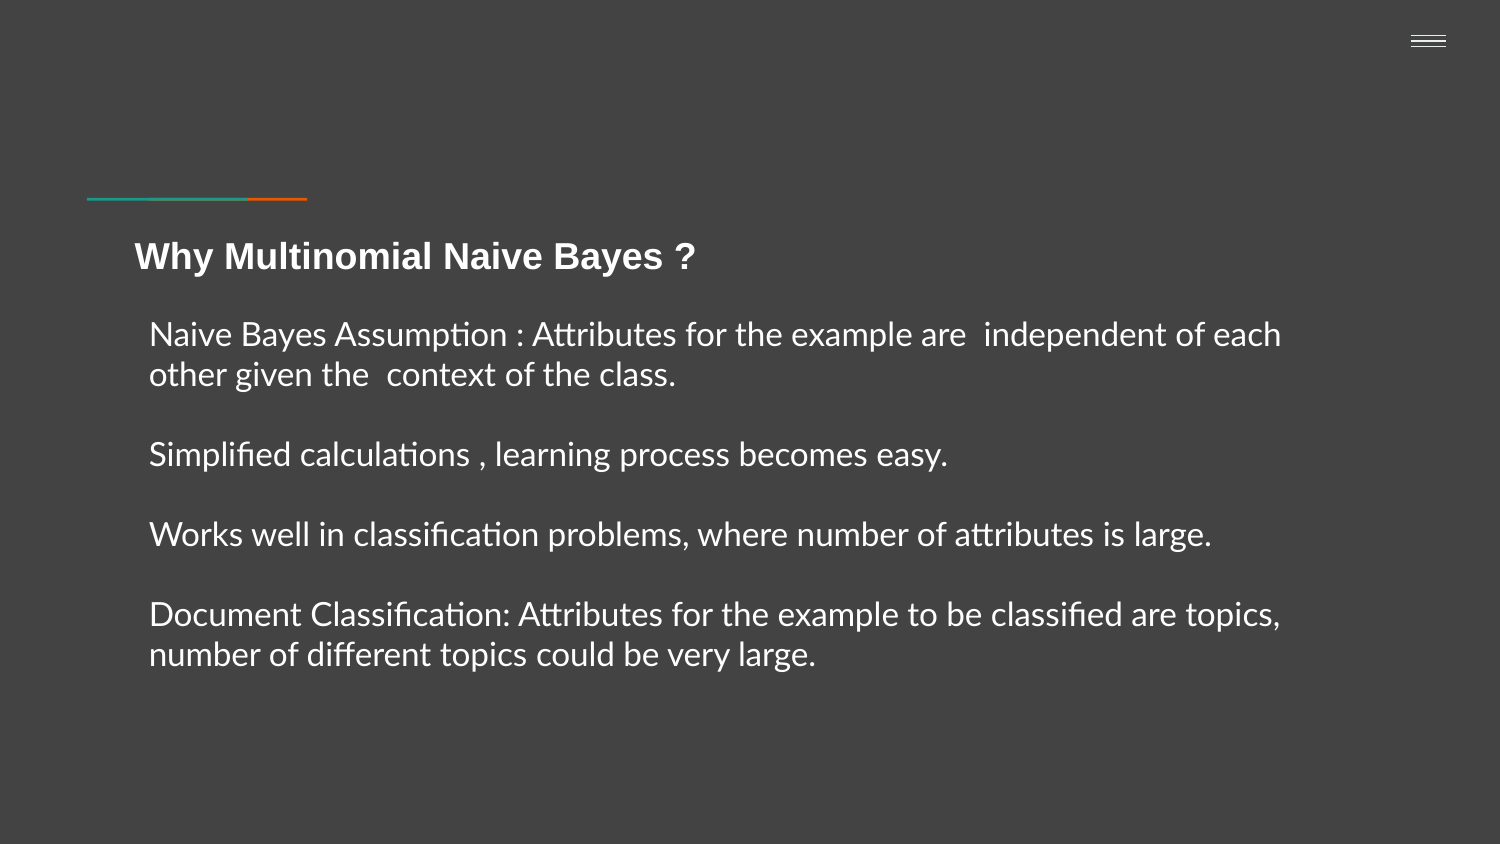

# Why Multinomial Naive Bayes ?
Naive Bayes Assumption : Attributes for the example are  independent of each other given the  context of the class.

Simplified calculations , learning process becomes easy.

Works well in classification problems, where number of attributes is large.

Document Classification: Attributes for the example to be classified are topics, number of different topics could be very large.